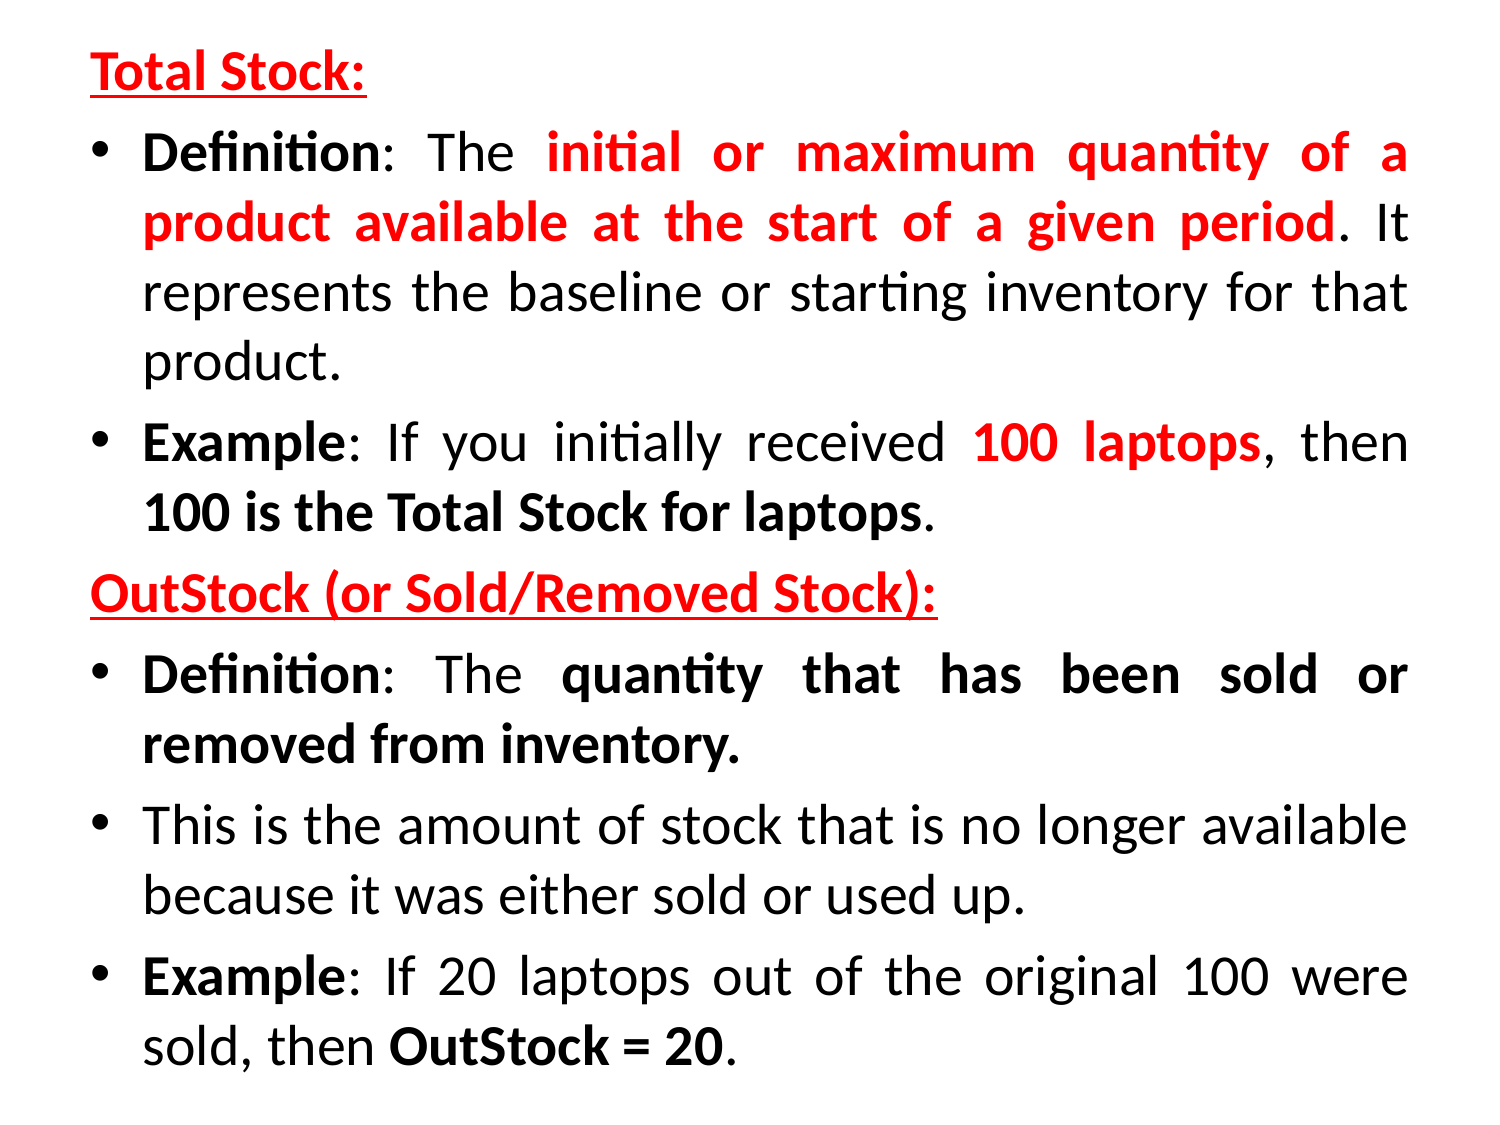

Total Stock:
Definition: The initial or maximum quantity of a product available at the start of a given period. It represents the baseline or starting inventory for that product.
Example: If you initially received 100 laptops, then 100 is the Total Stock for laptops.
OutStock (or Sold/Removed Stock):
Definition: The quantity that has been sold or removed from inventory.
This is the amount of stock that is no longer available because it was either sold or used up.
Example: If 20 laptops out of the original 100 were sold, then OutStock = 20.